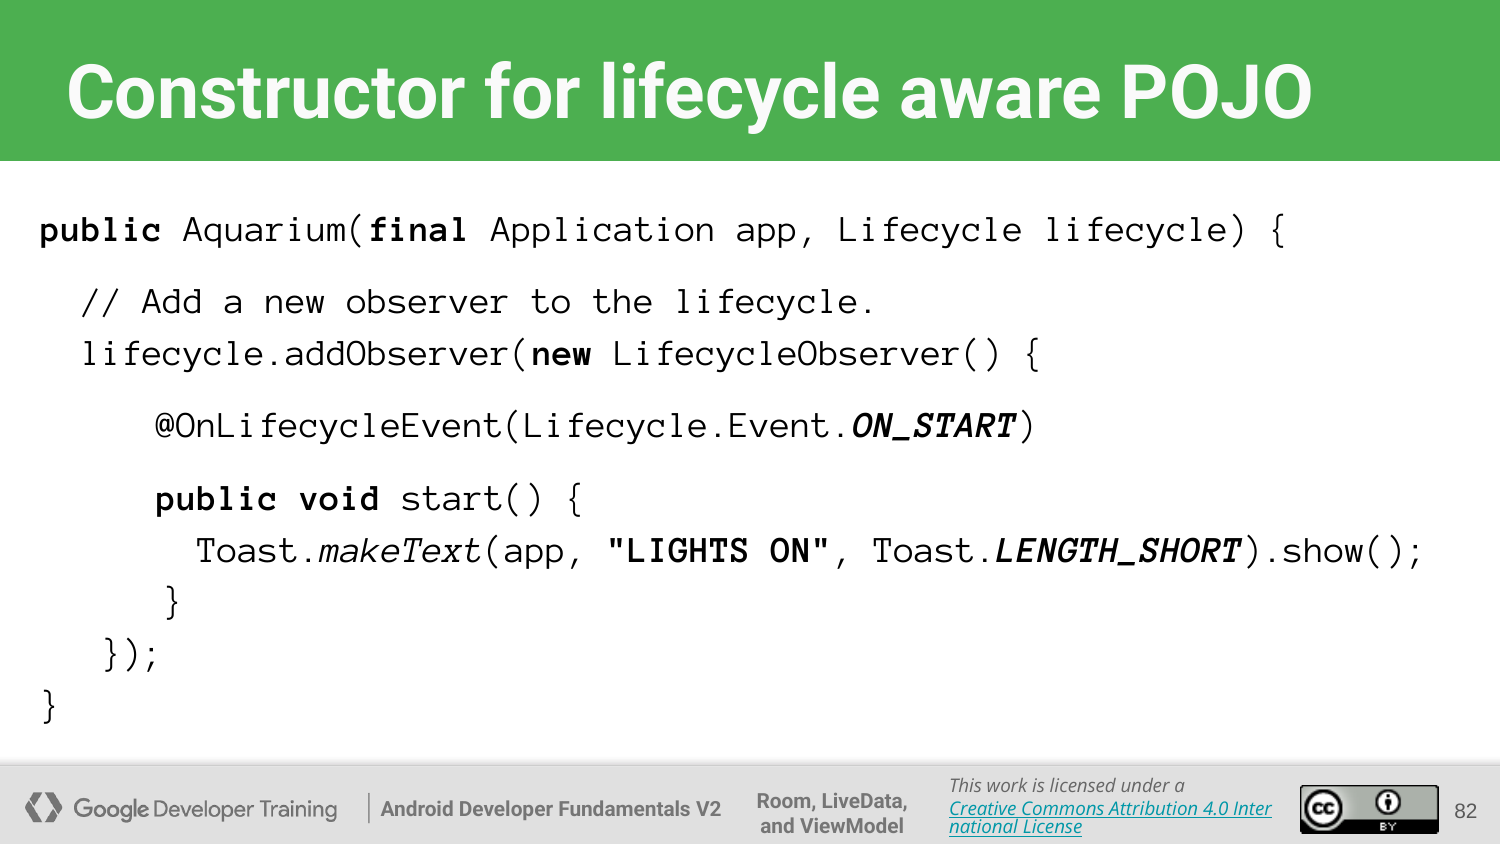

# Constructor for lifecycle aware POJO

public Aquarium(final Application app, Lifecycle lifecycle) {
  // Add a new observer to the lifecycle.
  lifecycle.addObserver(new LifecycleObserver() {
  @OnLifecycleEvent(Lifecycle.Event.ON_START)
  public void start() {
    Toast.makeText(app, "LIGHTS ON", Toast.LENGTH_SHORT).show();
      }
   });
}

82